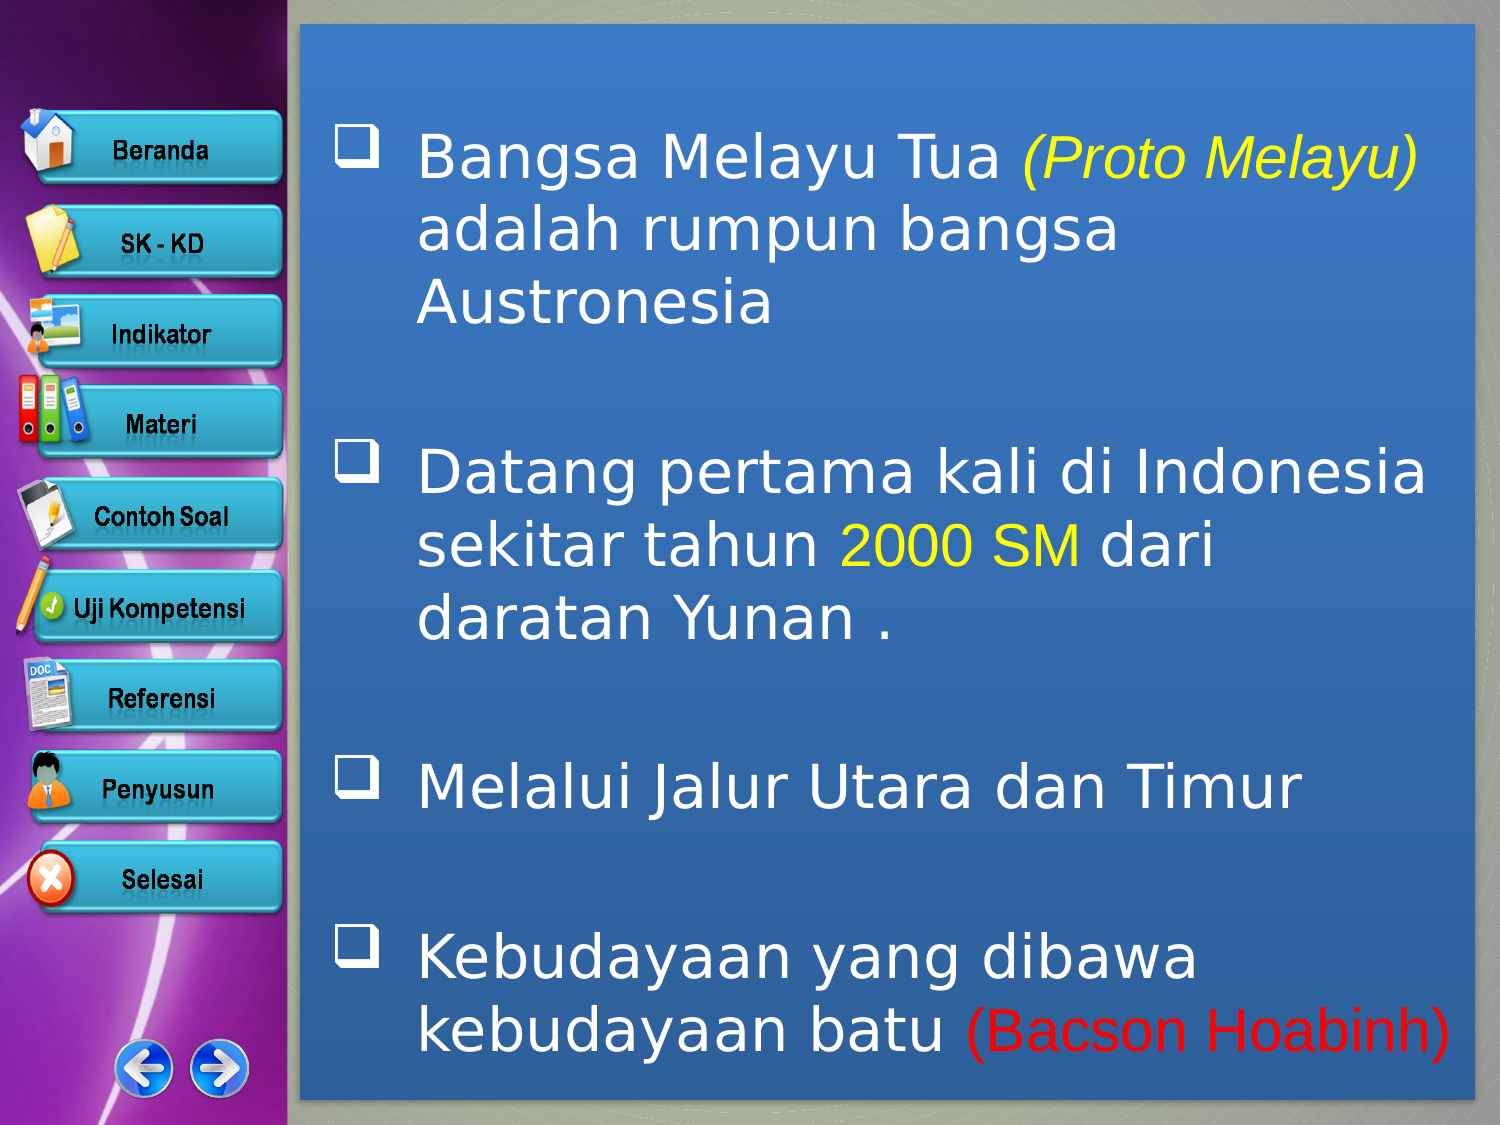

Bangsa Melayu Tua (Proto Melayu) adalah rumpun bangsa Austronesia

Datang pertama kali di Indonesia sekitar tahun 2000 SM dari daratan Yunan .

Melalui Jalur Utara dan Timur

Kebudayaan yang dibawa kebudayaan batu (Bacson Hoabinh)